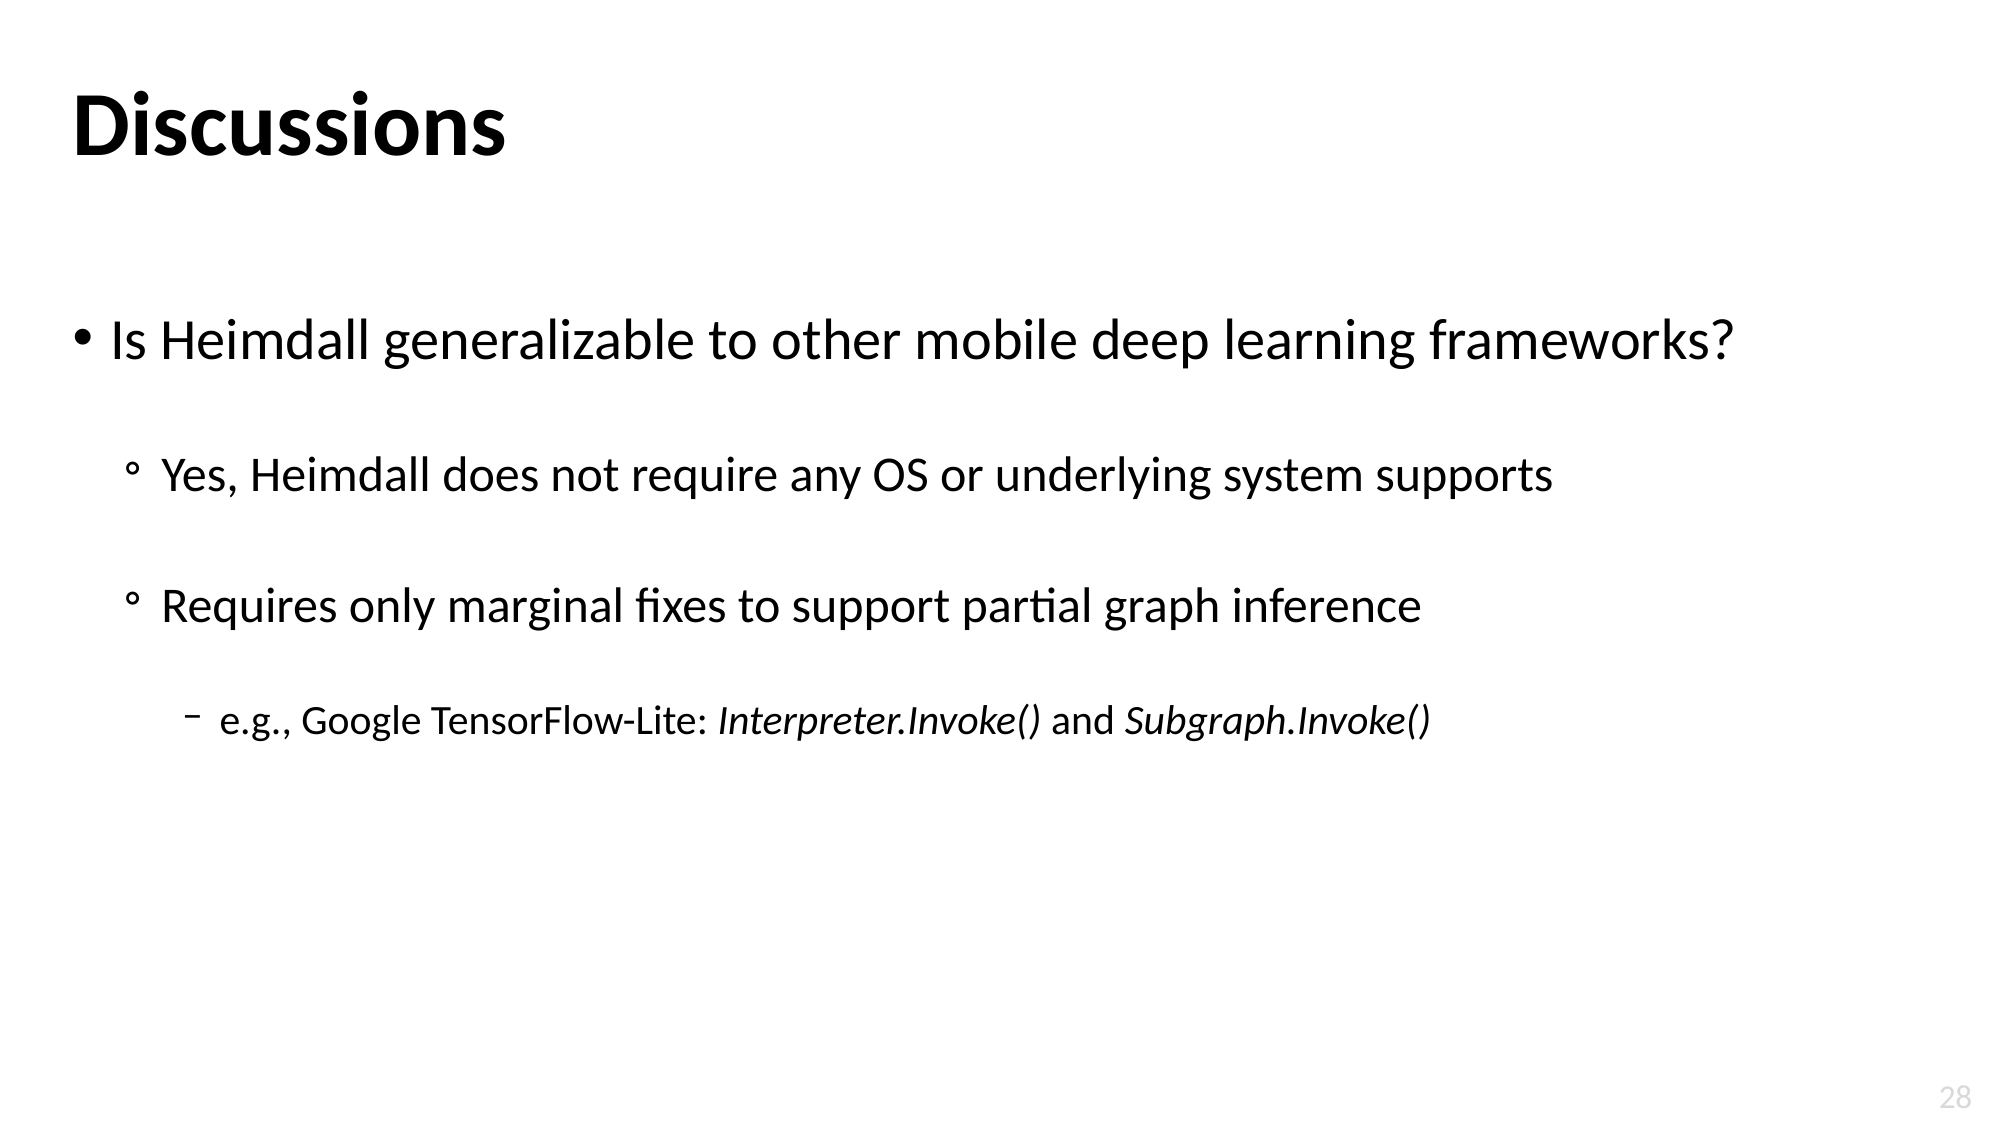

# Discussions
Is Heimdall generalizable to other mobile deep learning frameworks?
Yes, Heimdall does not require any OS or underlying system supports
Requires only marginal fixes to support partial graph inference
e.g., Google TensorFlow-Lite: Interpreter.Invoke() and Subgraph.Invoke()
28